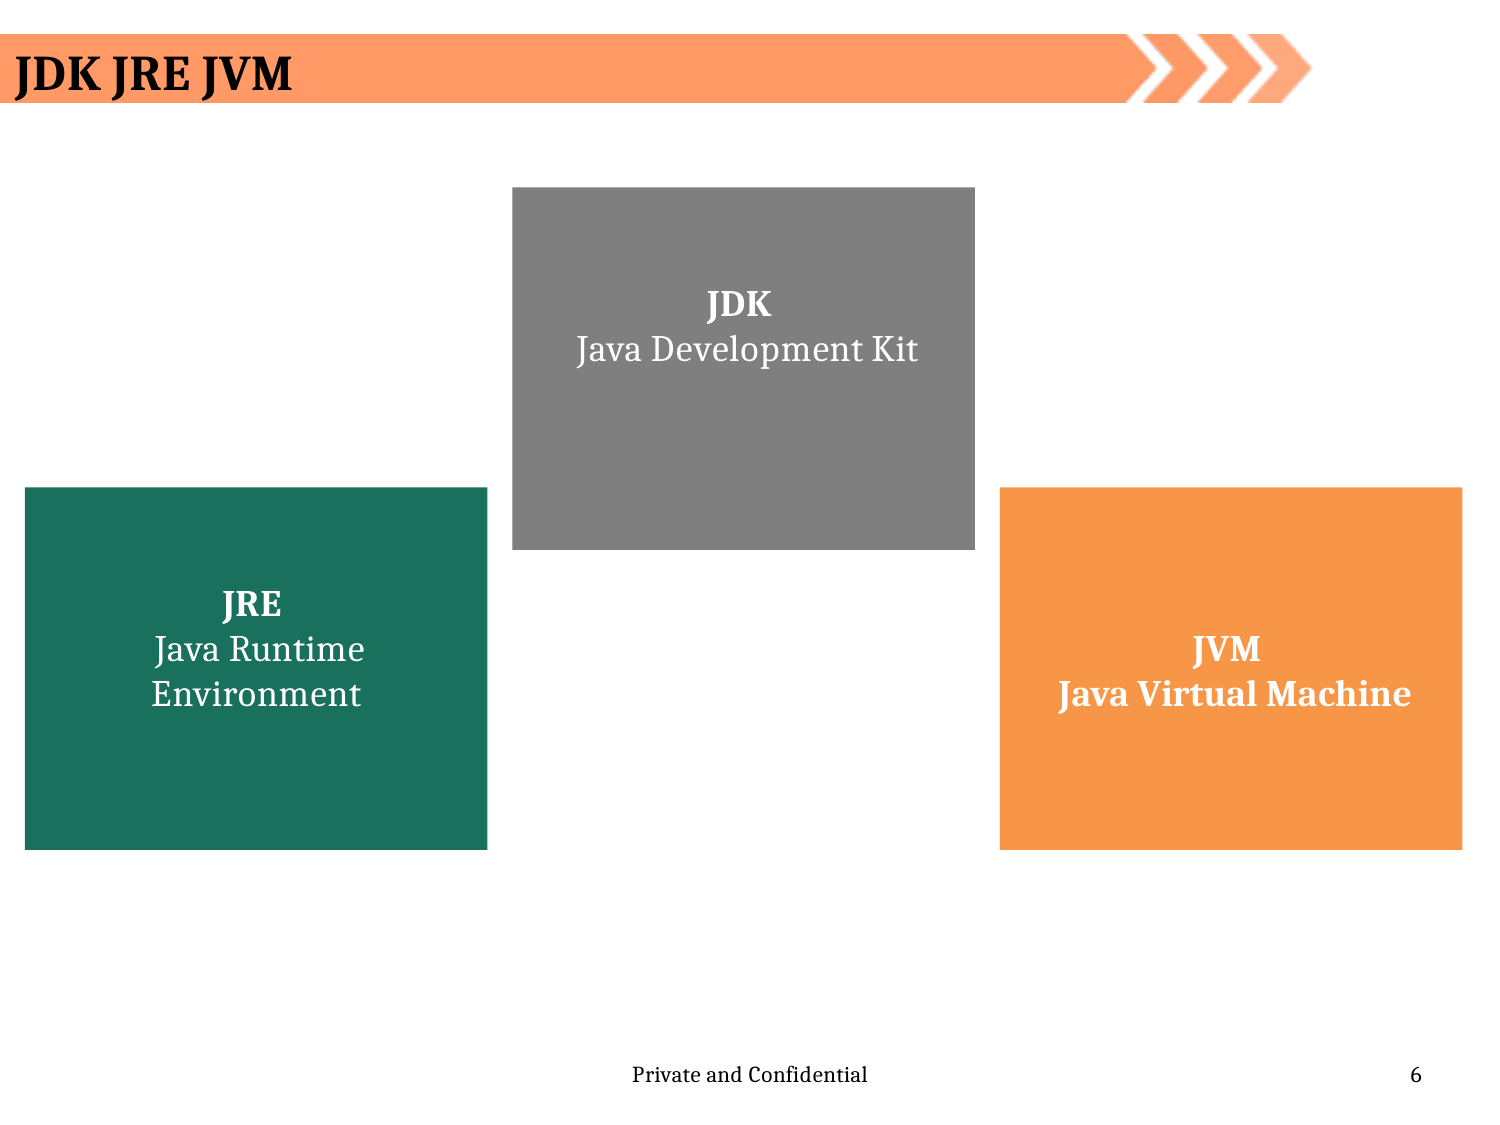

# JDK JRE JVM
JDK
 Java Development Kit

JRE
 Java Runtime Environment

JVM
 Java Virtual Machine